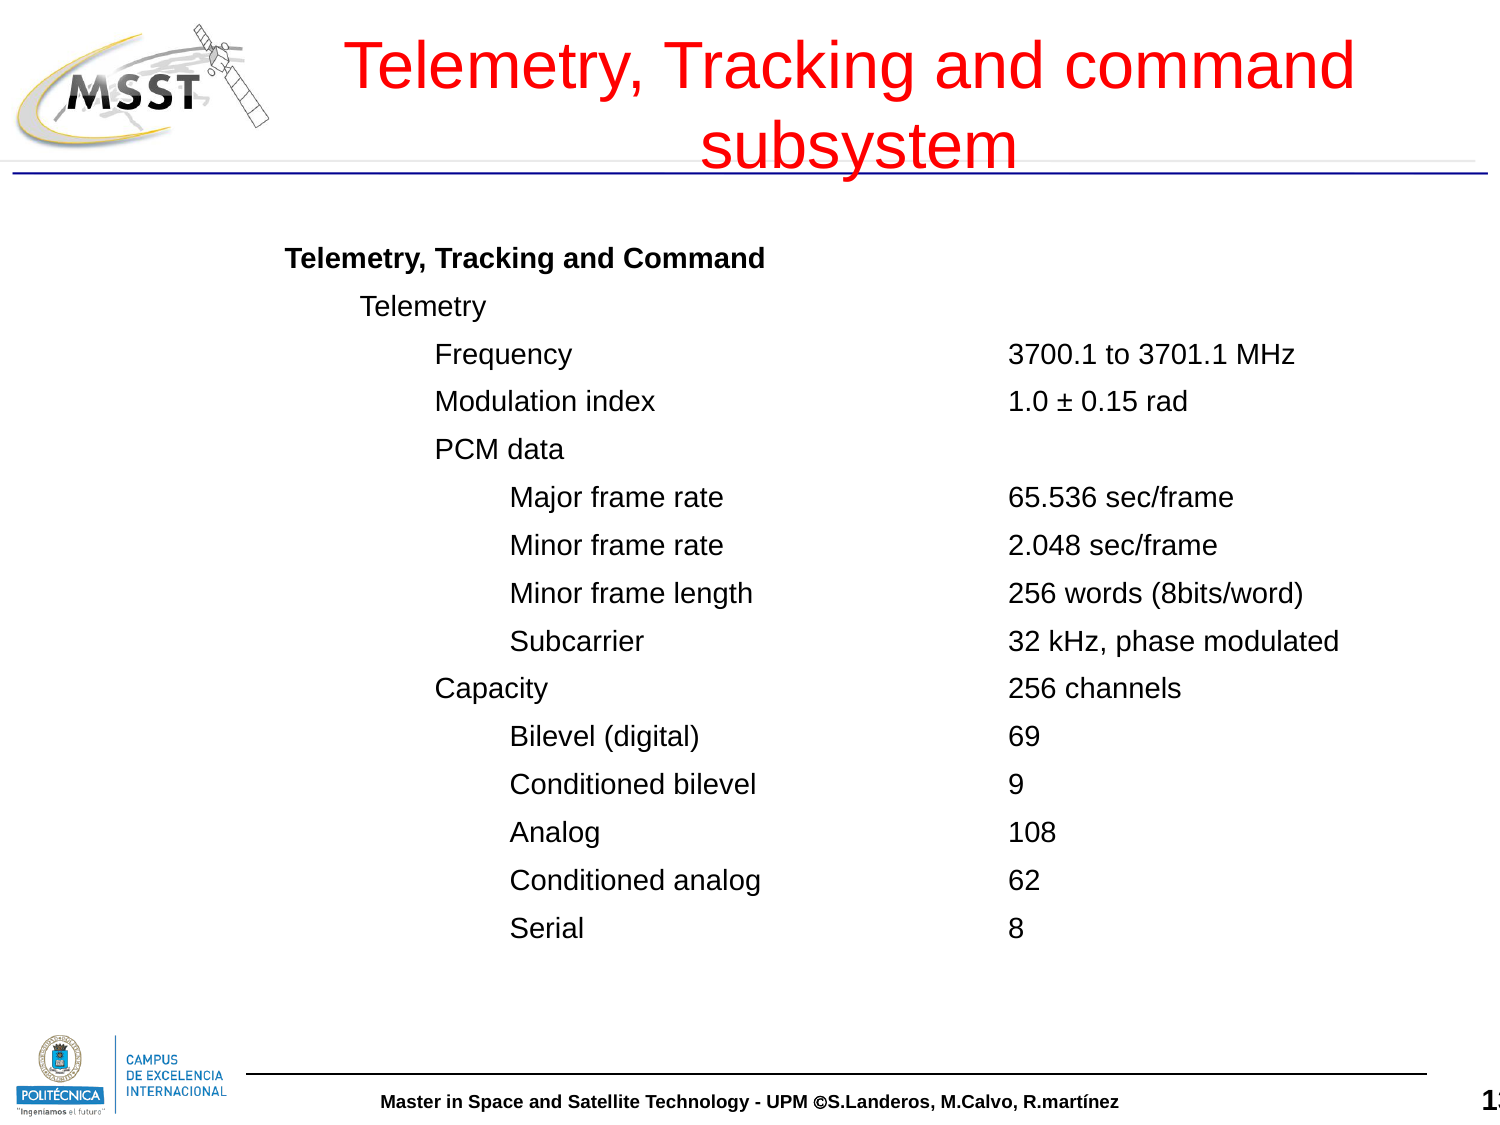

Telemetry, Tracking and command
 subsystem
| Telemetry, Tracking and Command |  |
| --- | --- |
| Telemetry |  |
| Frequency | 3700.1 to 3701.1 MHz |
| Modulation index | 1.0 ± 0.15 rad |
| PCM data |  |
| Major frame rate | 65.536 sec/frame |
| Minor frame rate | 2.048 sec/frame |
| Minor frame length | 256 words (8bits/word) |
| Subcarrier | 32 kHz, phase modulated |
| Capacity | 256 channels |
| Bilevel (digital) | 69 |
| Conditioned bilevel | 9 |
| Analog | 108 |
| Conditioned analog | 62 |
| Serial | 8 |